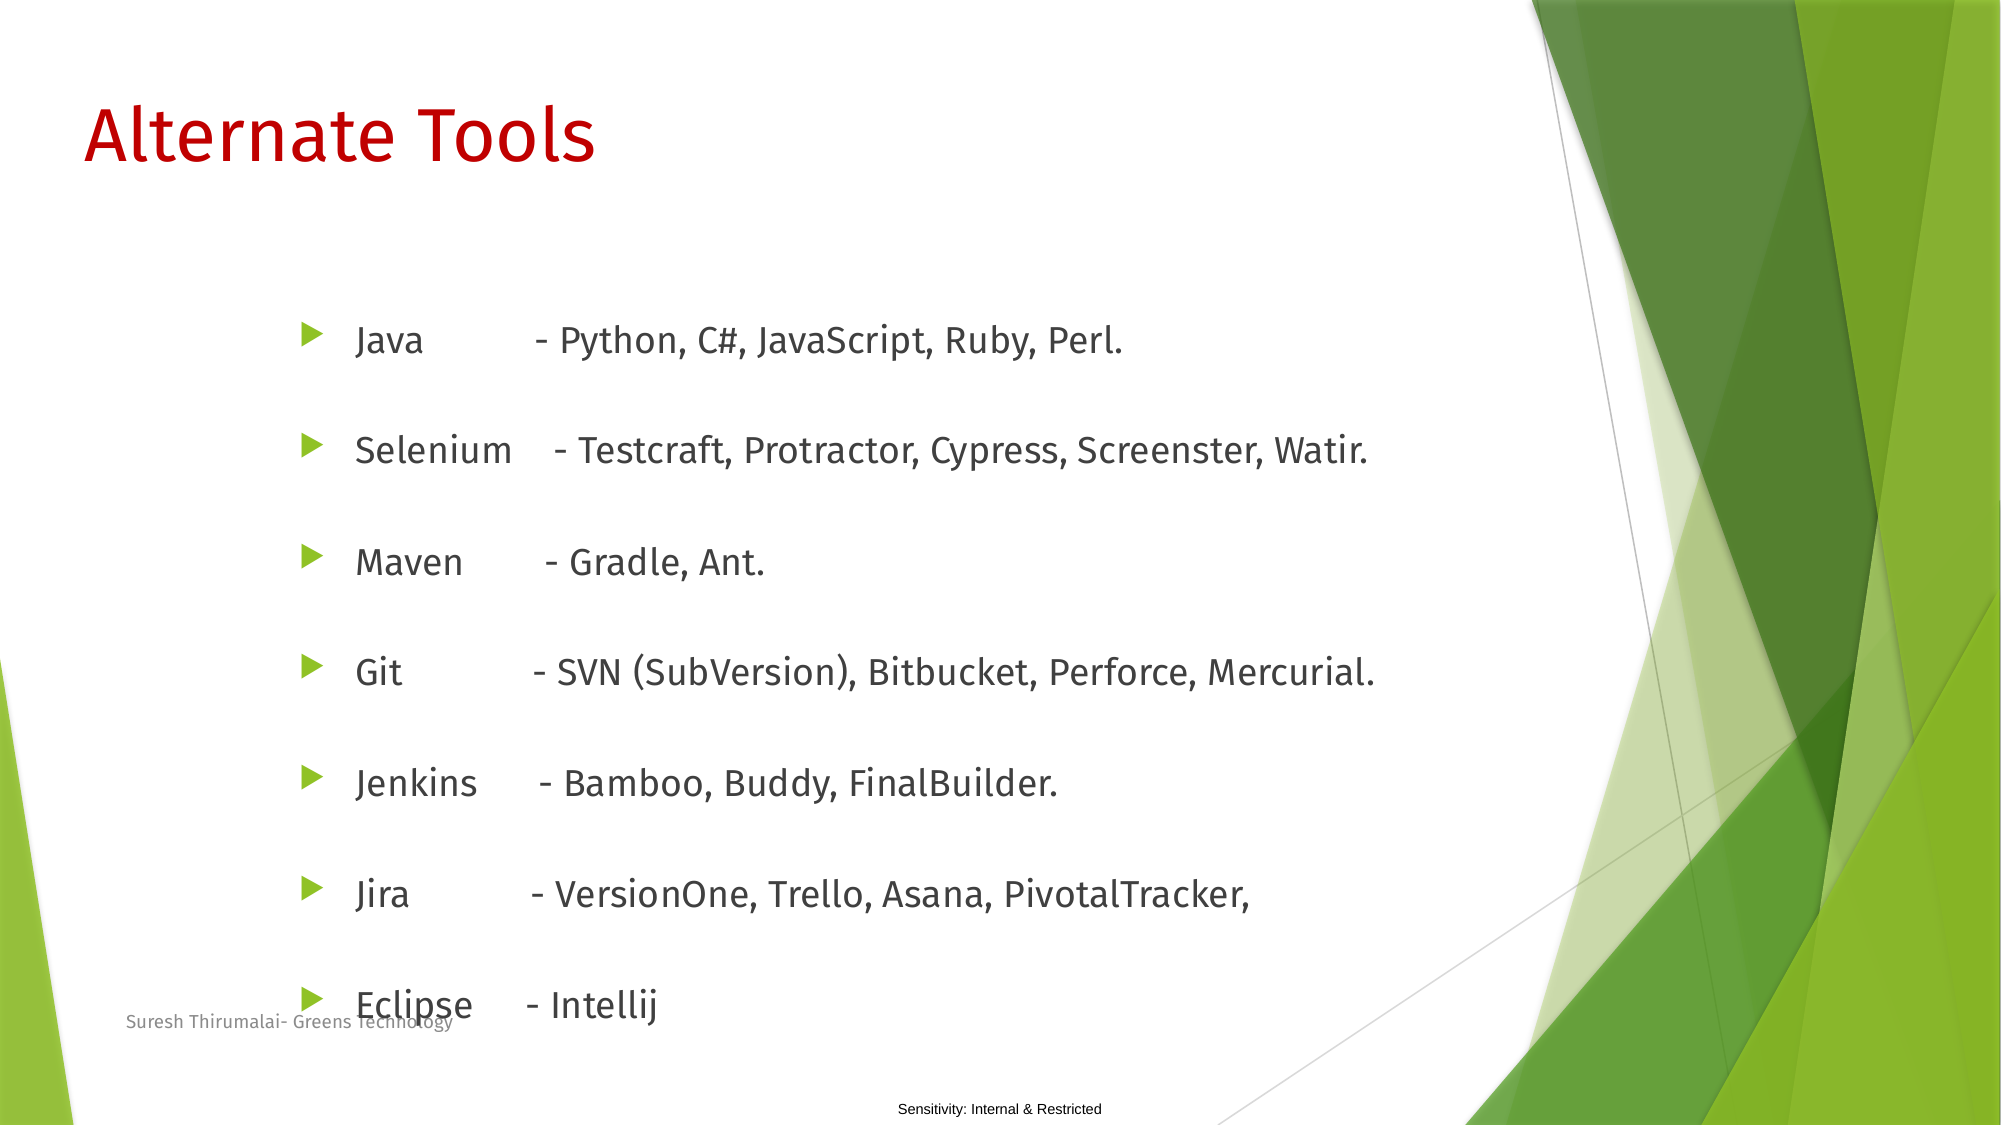

# Alternate Tools
Java           - Python, C#, JavaScript, Ruby, Perl.
Selenium    - Testcraft, Protractor, Cypress, Screenster, Watir.
Maven        - Gradle, Ant.
Git             - SVN (SubVersion), Bitbucket, Perforce, Mercurial.
Jenkins      - Bamboo, Buddy, FinalBuilder.
Jira            - VersionOne, Trello, Asana, PivotalTracker,
Eclipse	  - Intellij
Suresh Thirumalai- Greens Technology